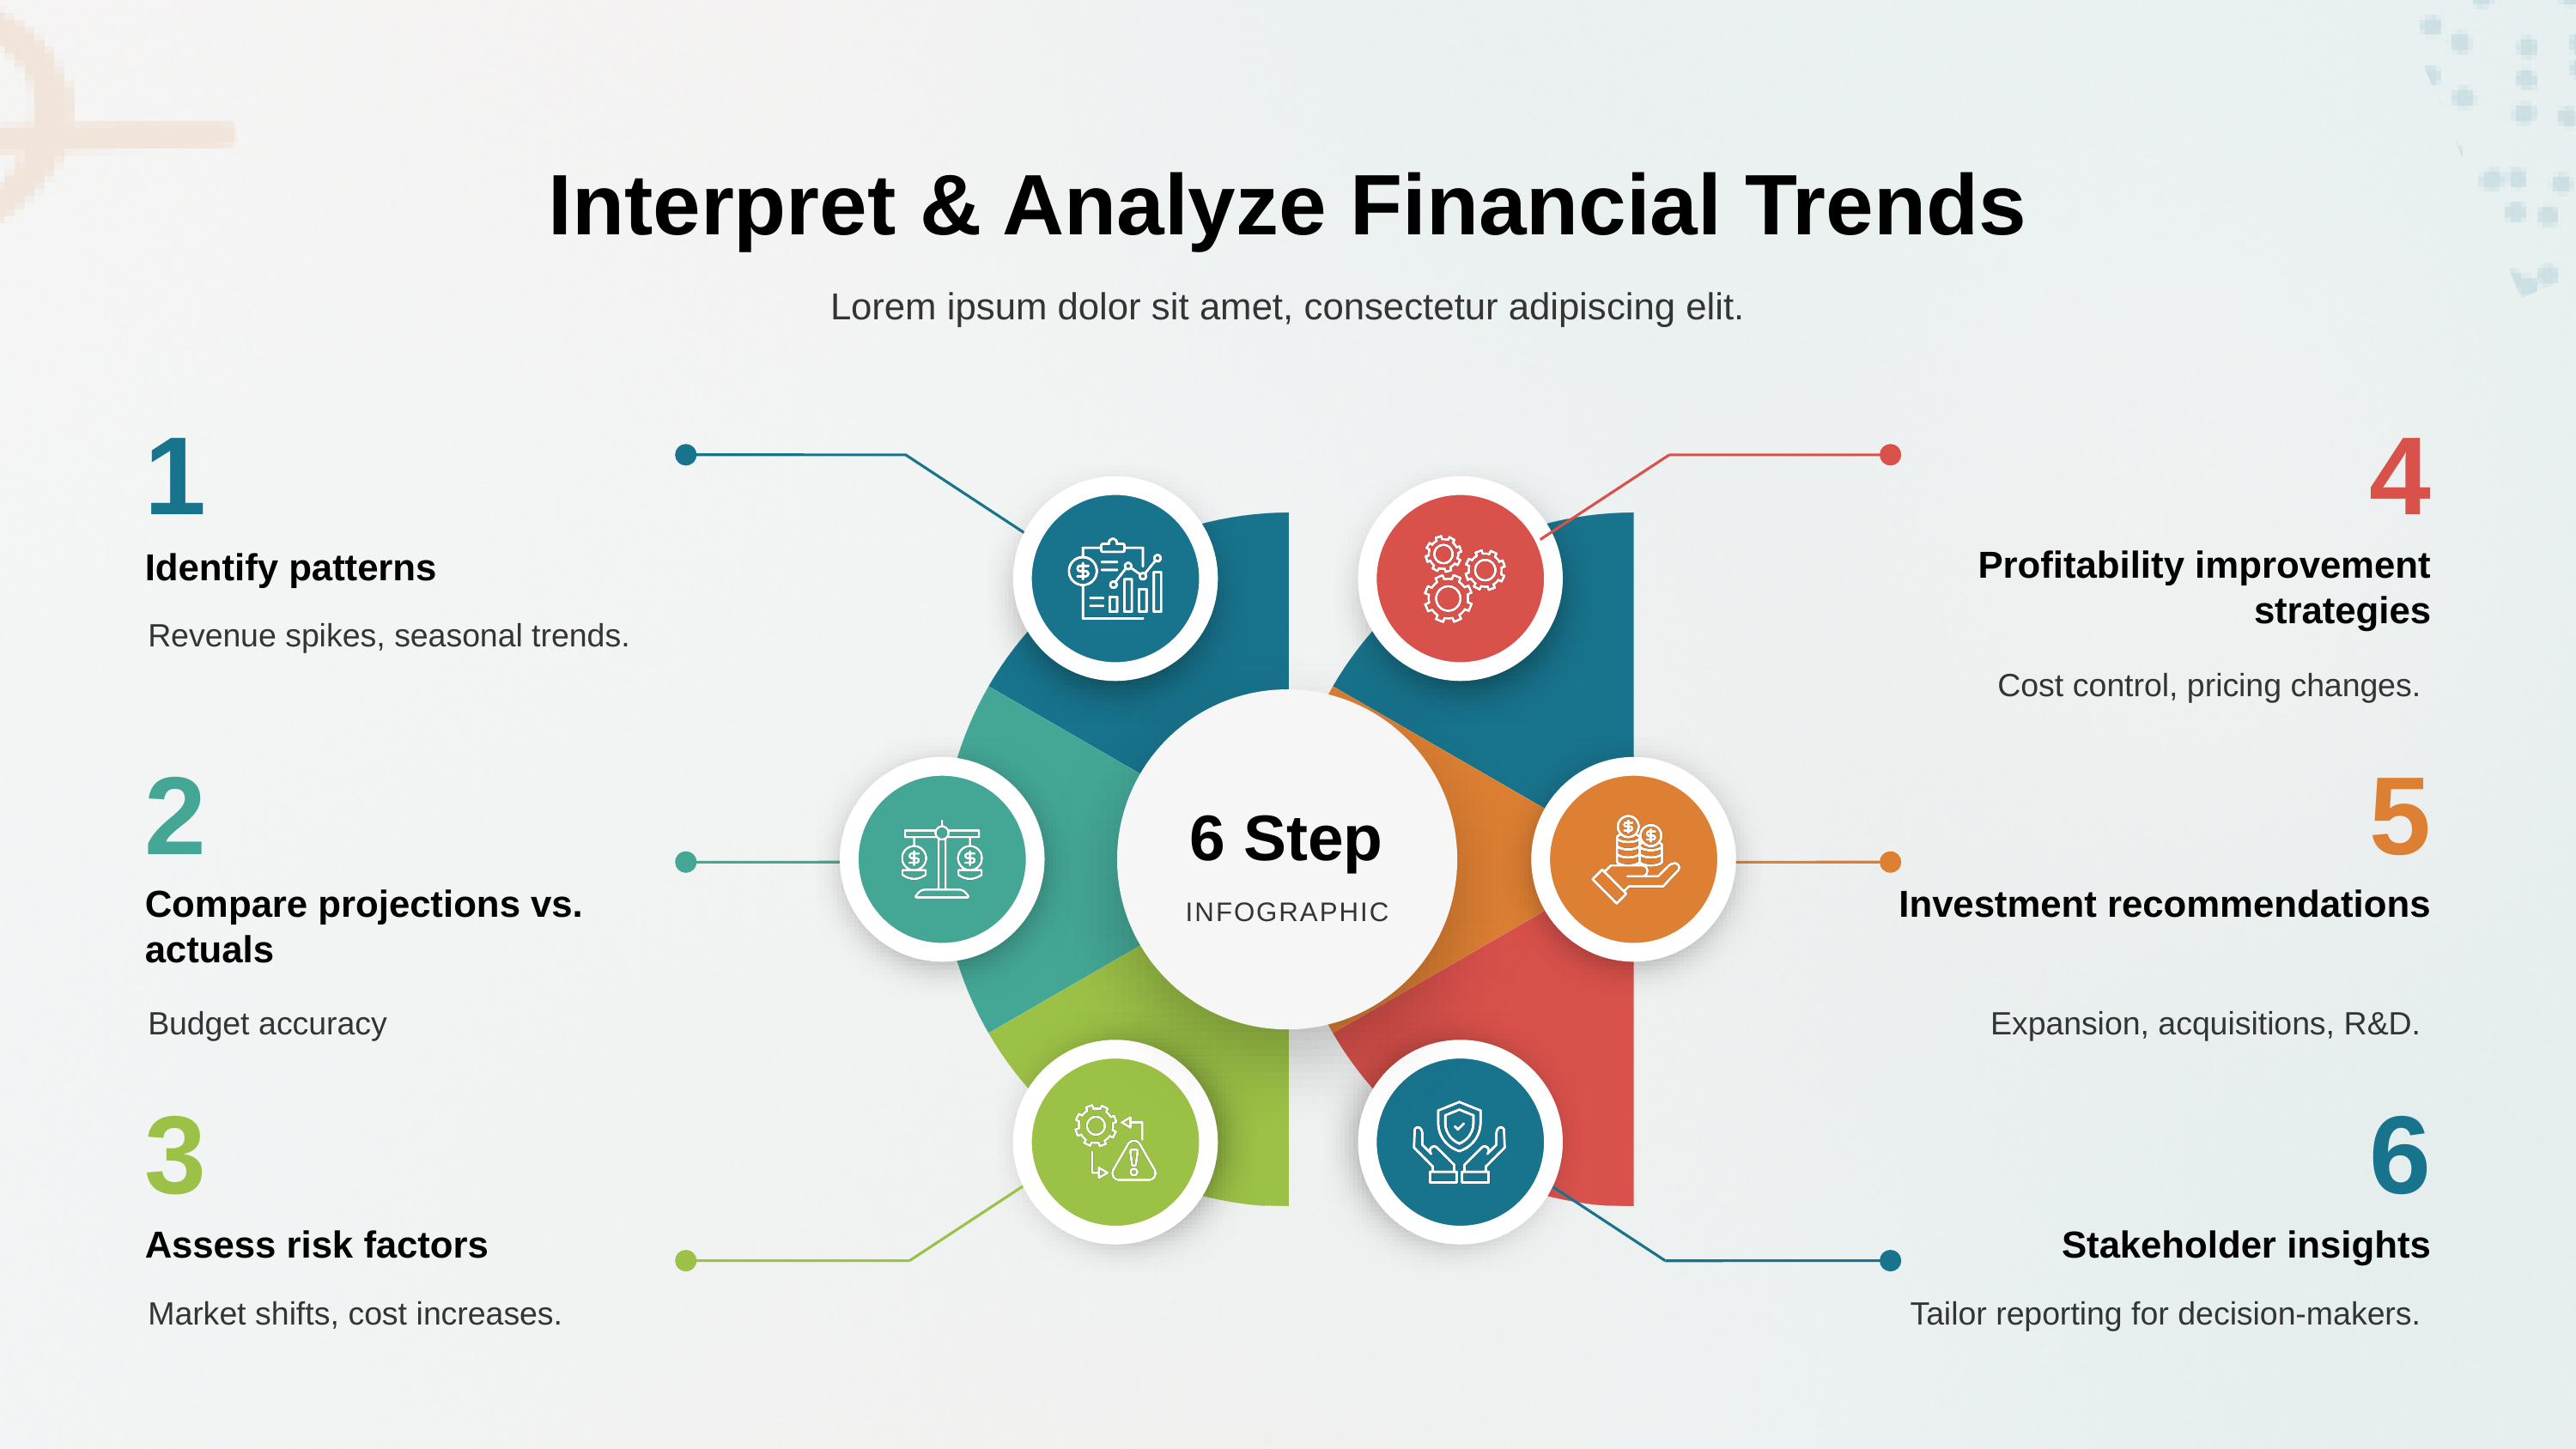

Interpret & Analyze Financial Trends
Lorem ipsum dolor sit amet, consectetur adipiscing elit.
1
4

Identify patterns

Profitability improvement strategies
Revenue spikes, seasonal trends.

Cost control, pricing changes.

2
5

6 Step

Compare projections vs. actuals
Investment recommendations
INFOGRAPHIC
Budget accuracy
Expansion, acquisitions, R&D.

3
6

Assess risk factors
Stakeholder insights

Market shifts, cost increases.
Tailor reporting for decision-makers.